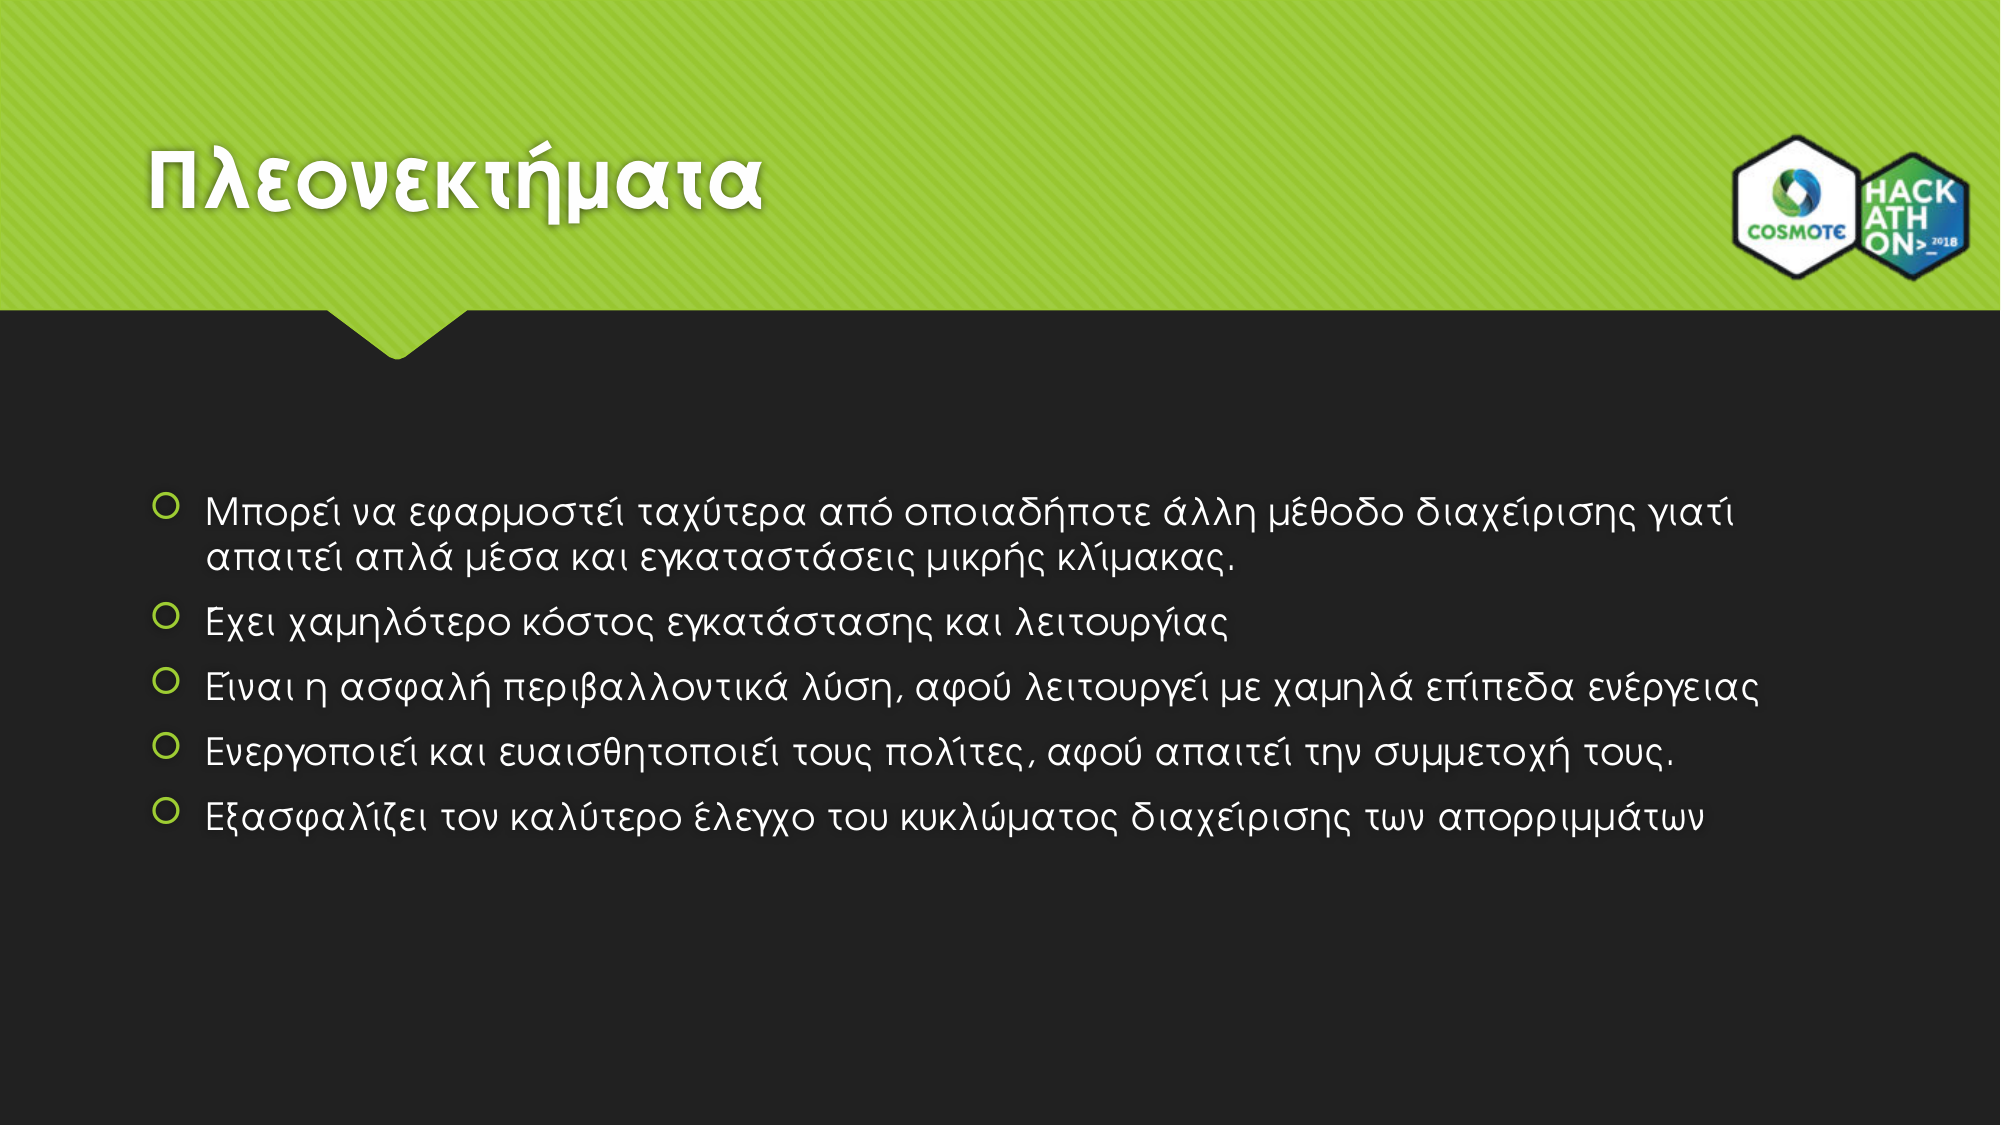

# Πλεονεκτήματα
Μπορεί να εφαρμοστεί ταχύτερα από οποιαδήποτε άλλη μέθοδο διαχείρισης γιατί απαιτεί απλά μέσα και εγκαταστάσεις μικρής κλίμακας.
Έχει χαμηλότερο κόστος εγκατάστασης και λειτουργίας
Είναι η ασφαλή περιβαλλοντικά λύση, αφού λειτουργεί με χαμηλά επίπεδα ενέργειας
Ενεργοποιεί και ευαισθητοποιεί τους πολίτες, αφού απαιτεί την συμμετοχή τους.
Εξασφαλίζει τον καλύτερο έλεγχο του κυκλώματος διαχείρισης των απορριμμάτων